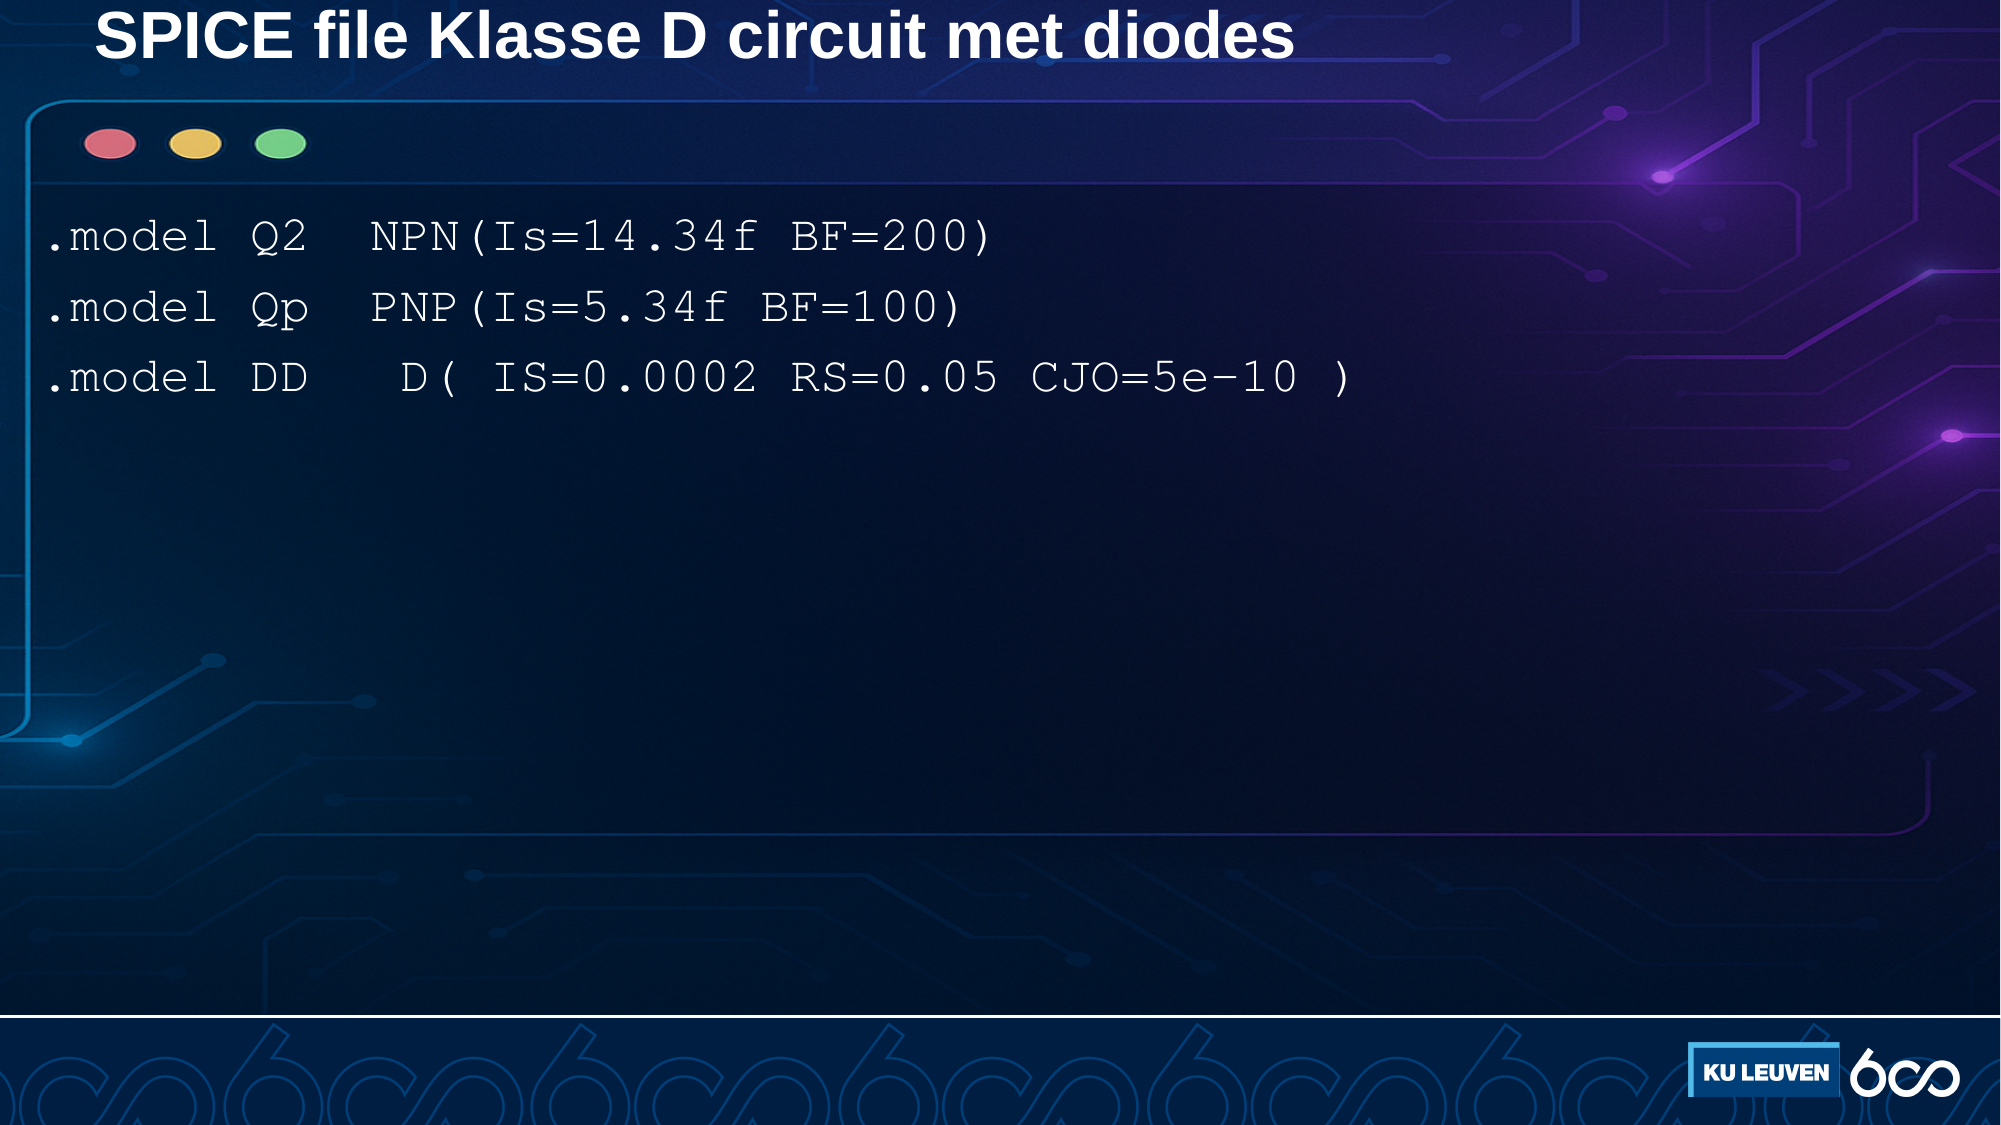

# SPICE file Klasse D circuit met diodes
.model Q2  NPN(Is=14.34f BF=200)
.model Qp  PNP(Is=5.34f BF=100)
.model DD   D( IS=0.0002 RS=0.05 CJO=5e-10 )